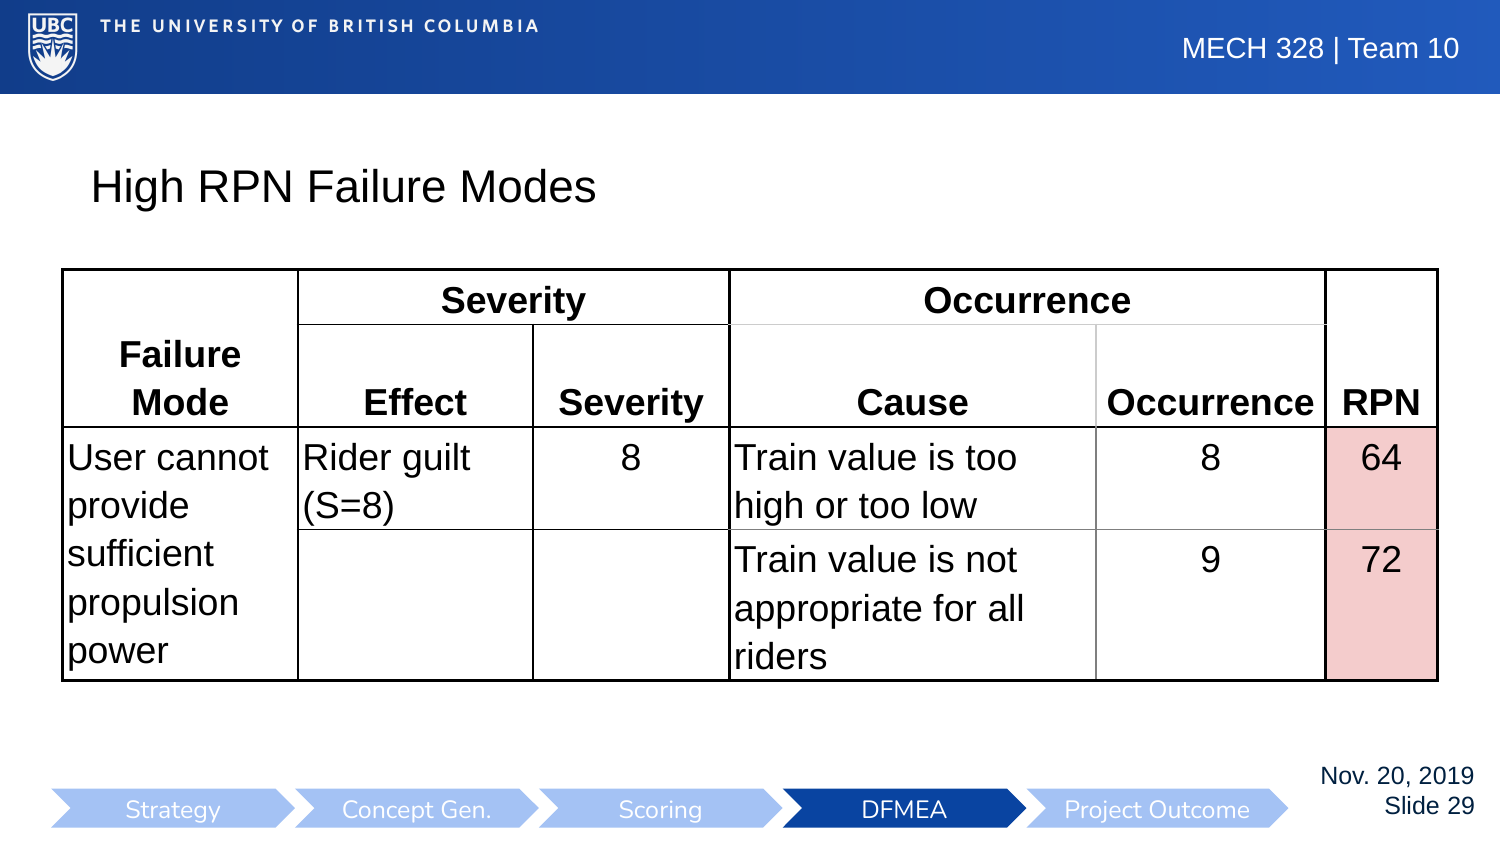

High RPN Failure Modes
| Failure Mode | Severity |  | Occurrence |  | RPN |
| --- | --- | --- | --- | --- | --- |
|  | Effect | Severity | Cause | Occurrence |  |
| User cannot provide sufficient propulsion power | Rider guilt (S=8) | 8 | Train value is too high or too low | 8 | 64 |
|  |  |  | Train value is not appropriate for all riders | 9 | 72 |
Strategy
Concept Gen.
Scoring
DFMEA
Project Outcome